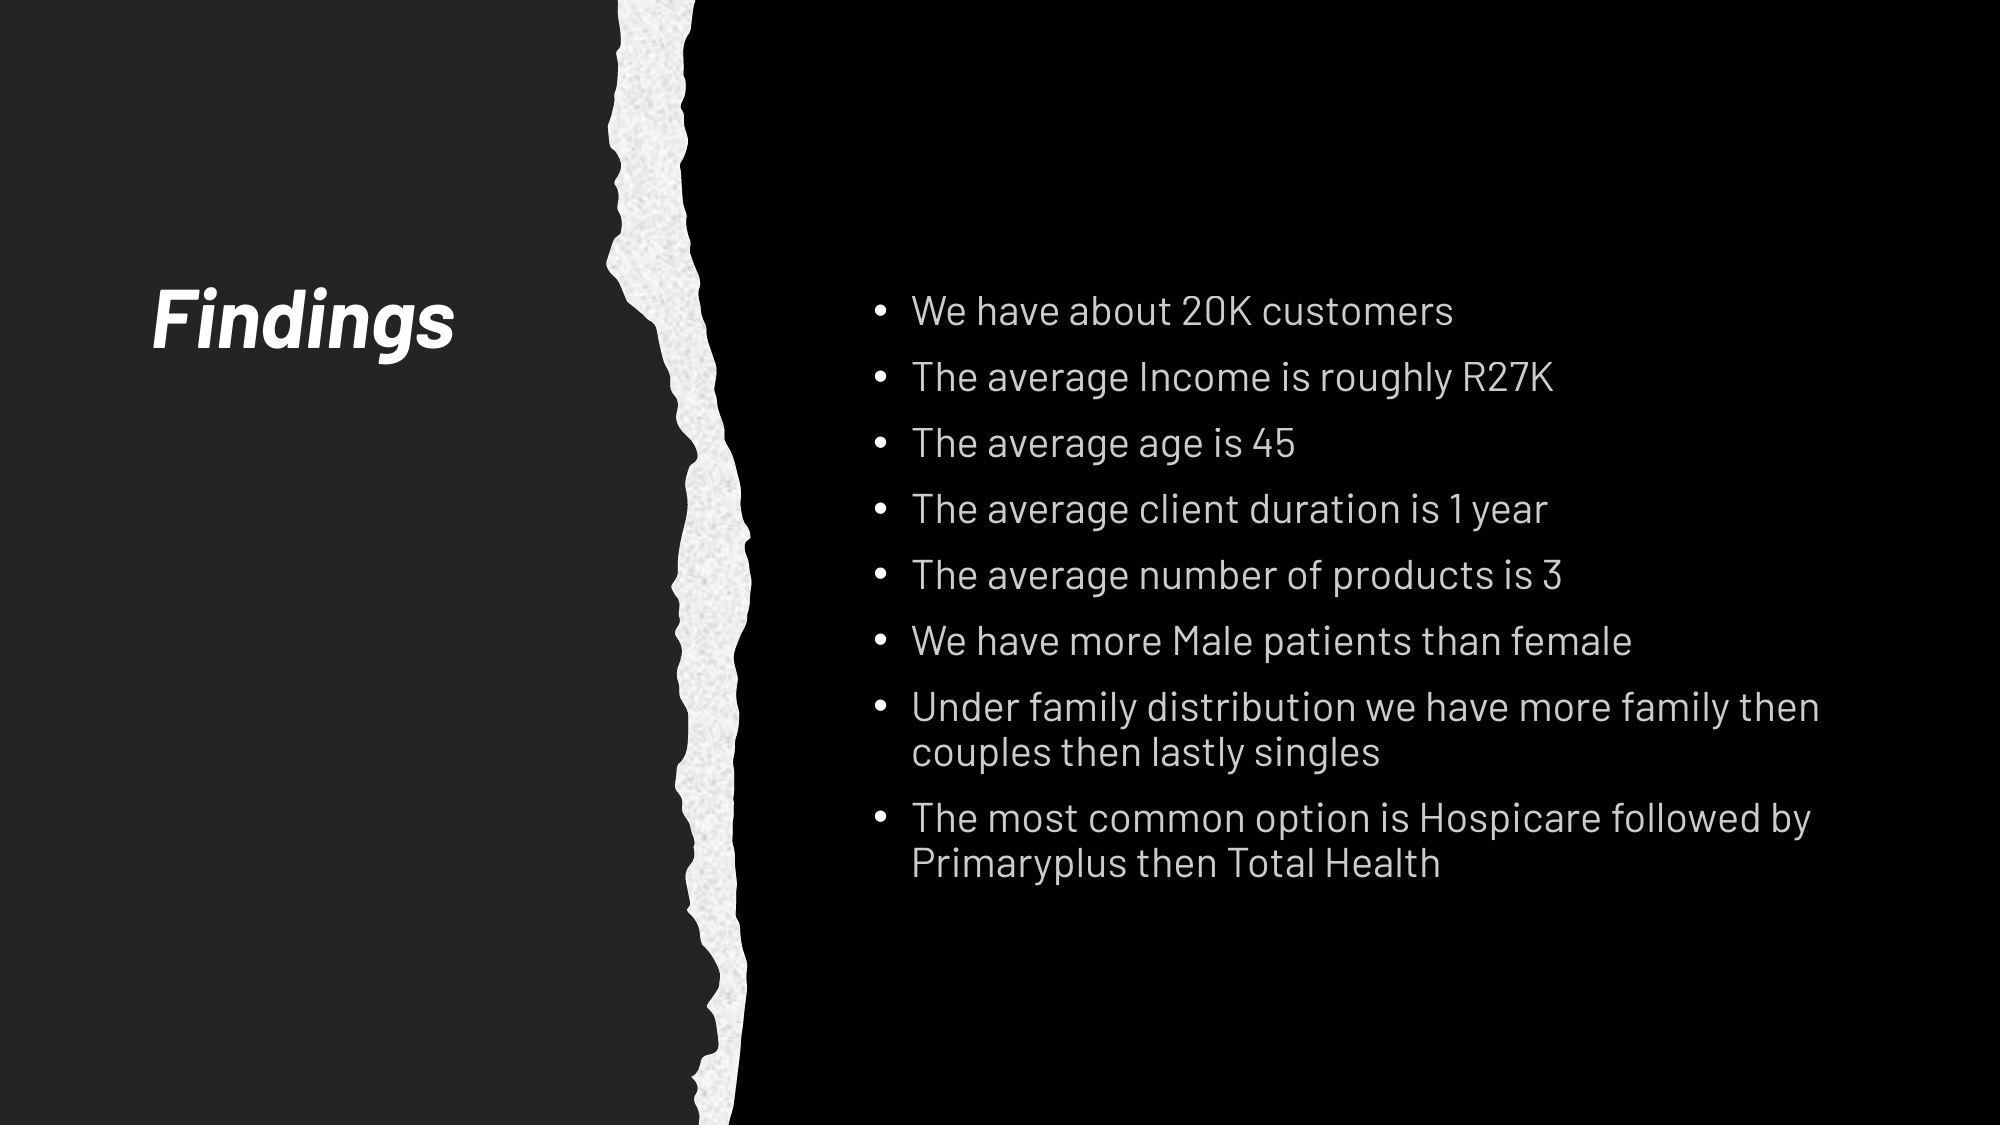

# Findings
We have about 20K customers
The average Income is roughly R27K
The average age is 45
The average client duration is 1 year
The average number of products is 3
We have more Male patients than female
Under family distribution we have more family then couples then lastly singles
The most common option is Hospicare followed by Primaryplus then Total Health